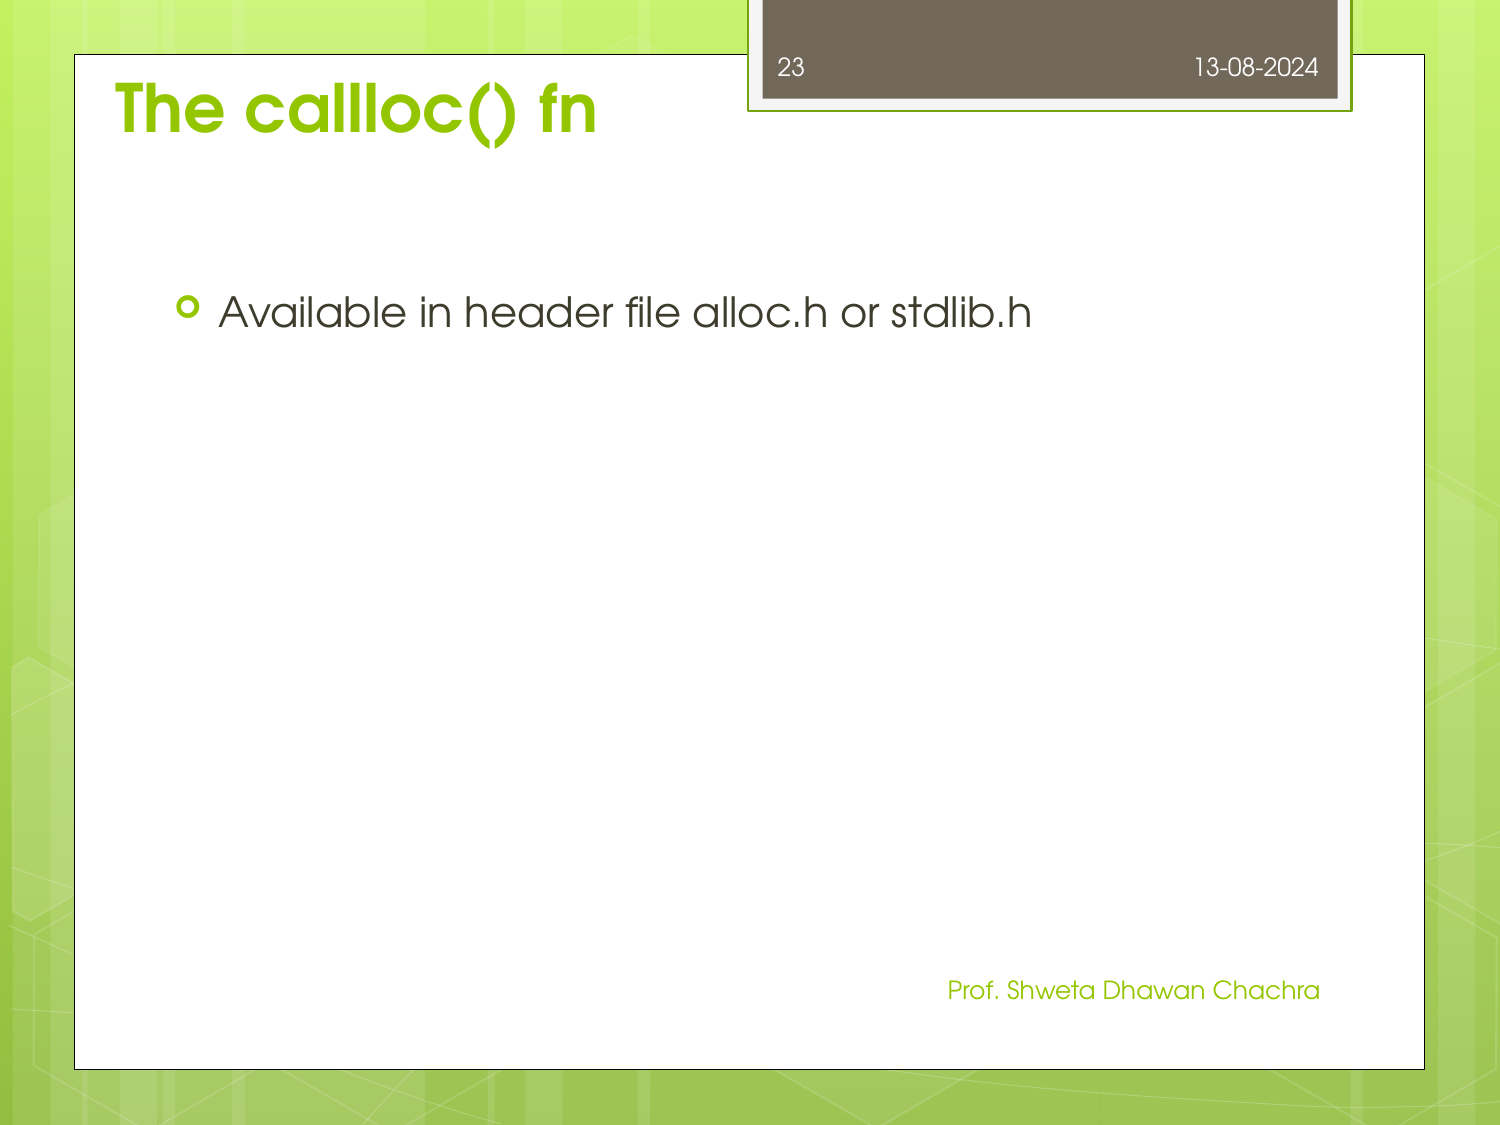

23
13-08-2024
# The callloc() fn

Available in header file alloc.h or stdlib.h

Prof. Shweta Dhawan Chachra